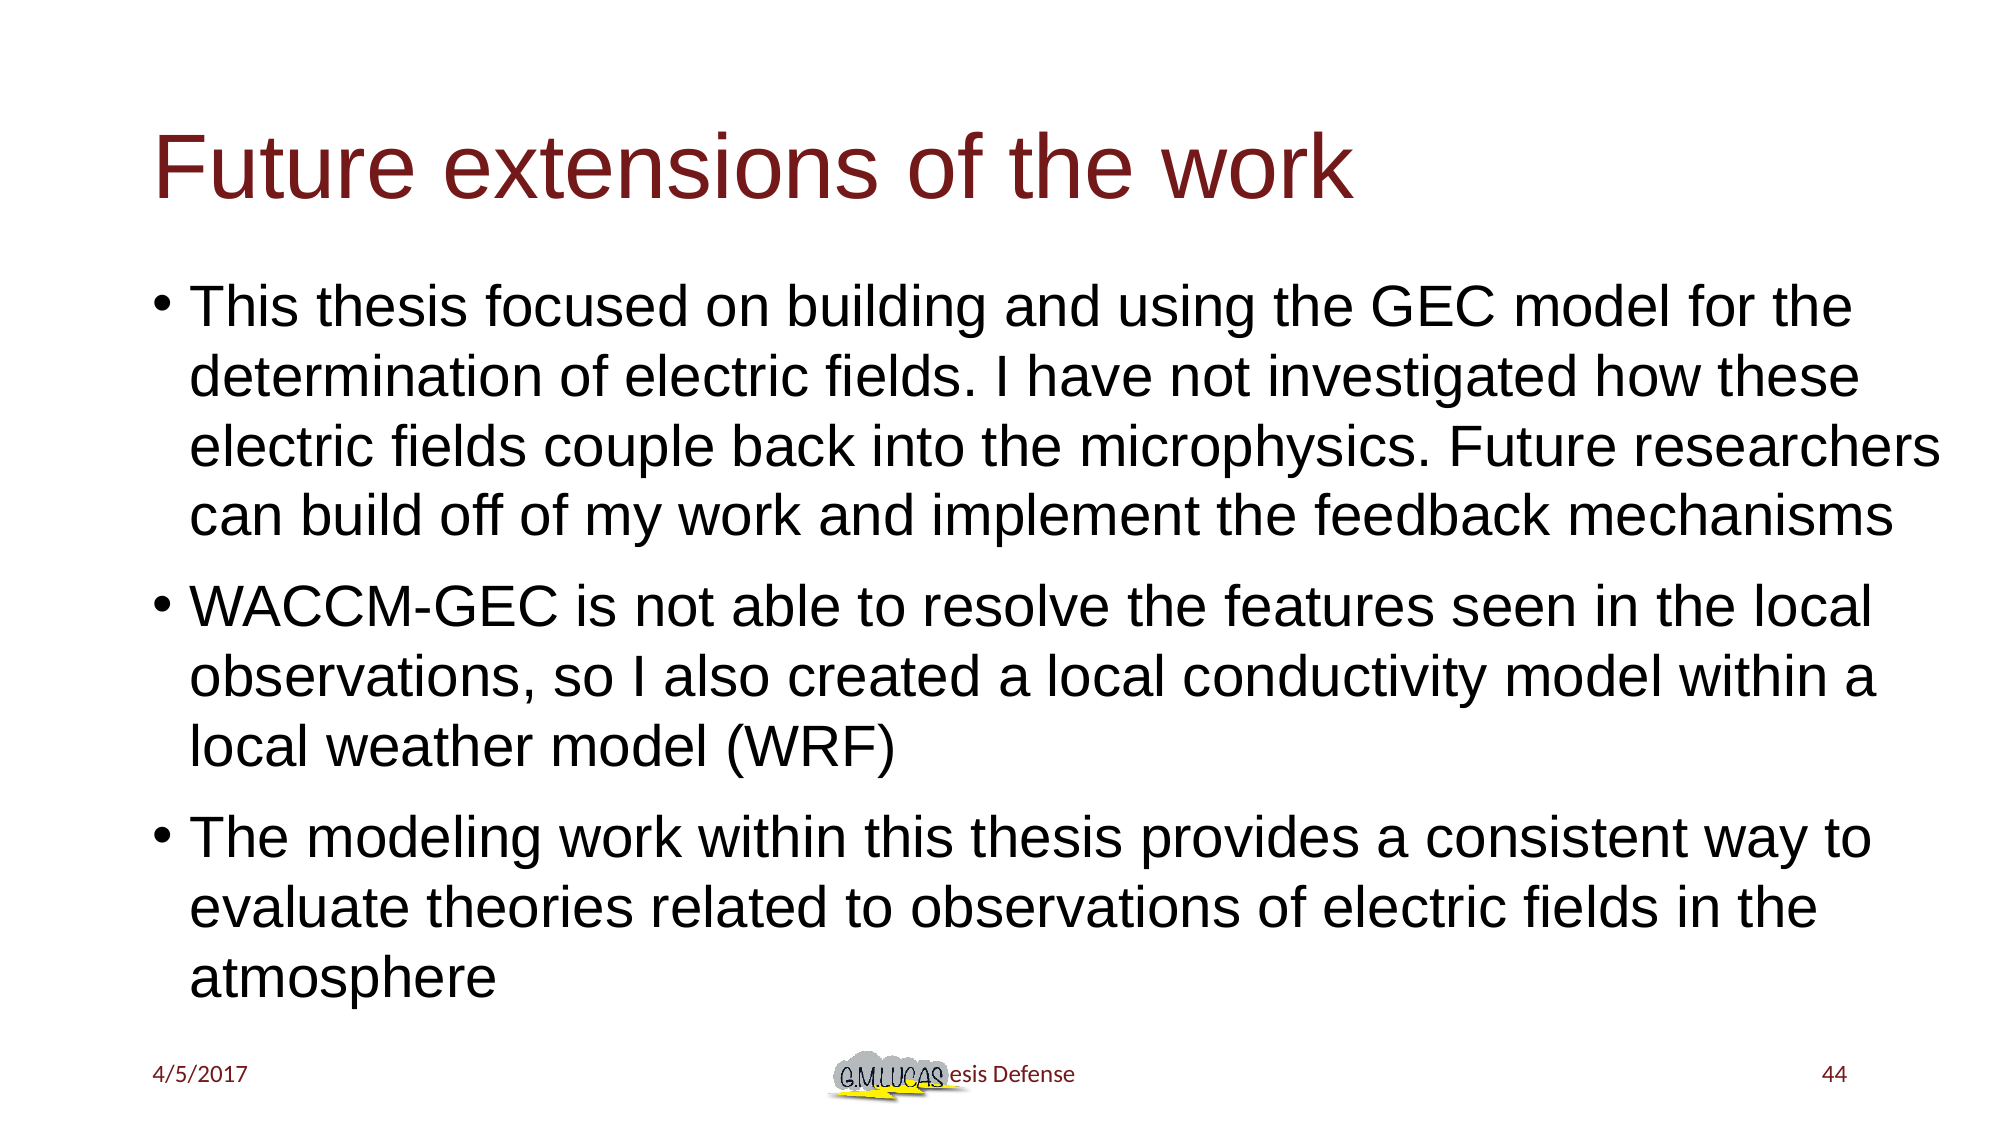

# Future extensions of the work
This thesis focused on building and using the GEC model for the determination of electric fields. I have not investigated how these electric fields couple back into the microphysics. Future researchers can build off of my work and implement the feedback mechanisms
WACCM-GEC is not able to resolve the features seen in the local observations, so I also created a local conductivity model within a local weather model (WRF)
The modeling work within this thesis provides a consistent way to evaluate theories related to observations of electric fields in the atmosphere
4/5/2017
	Thesis Defense
44